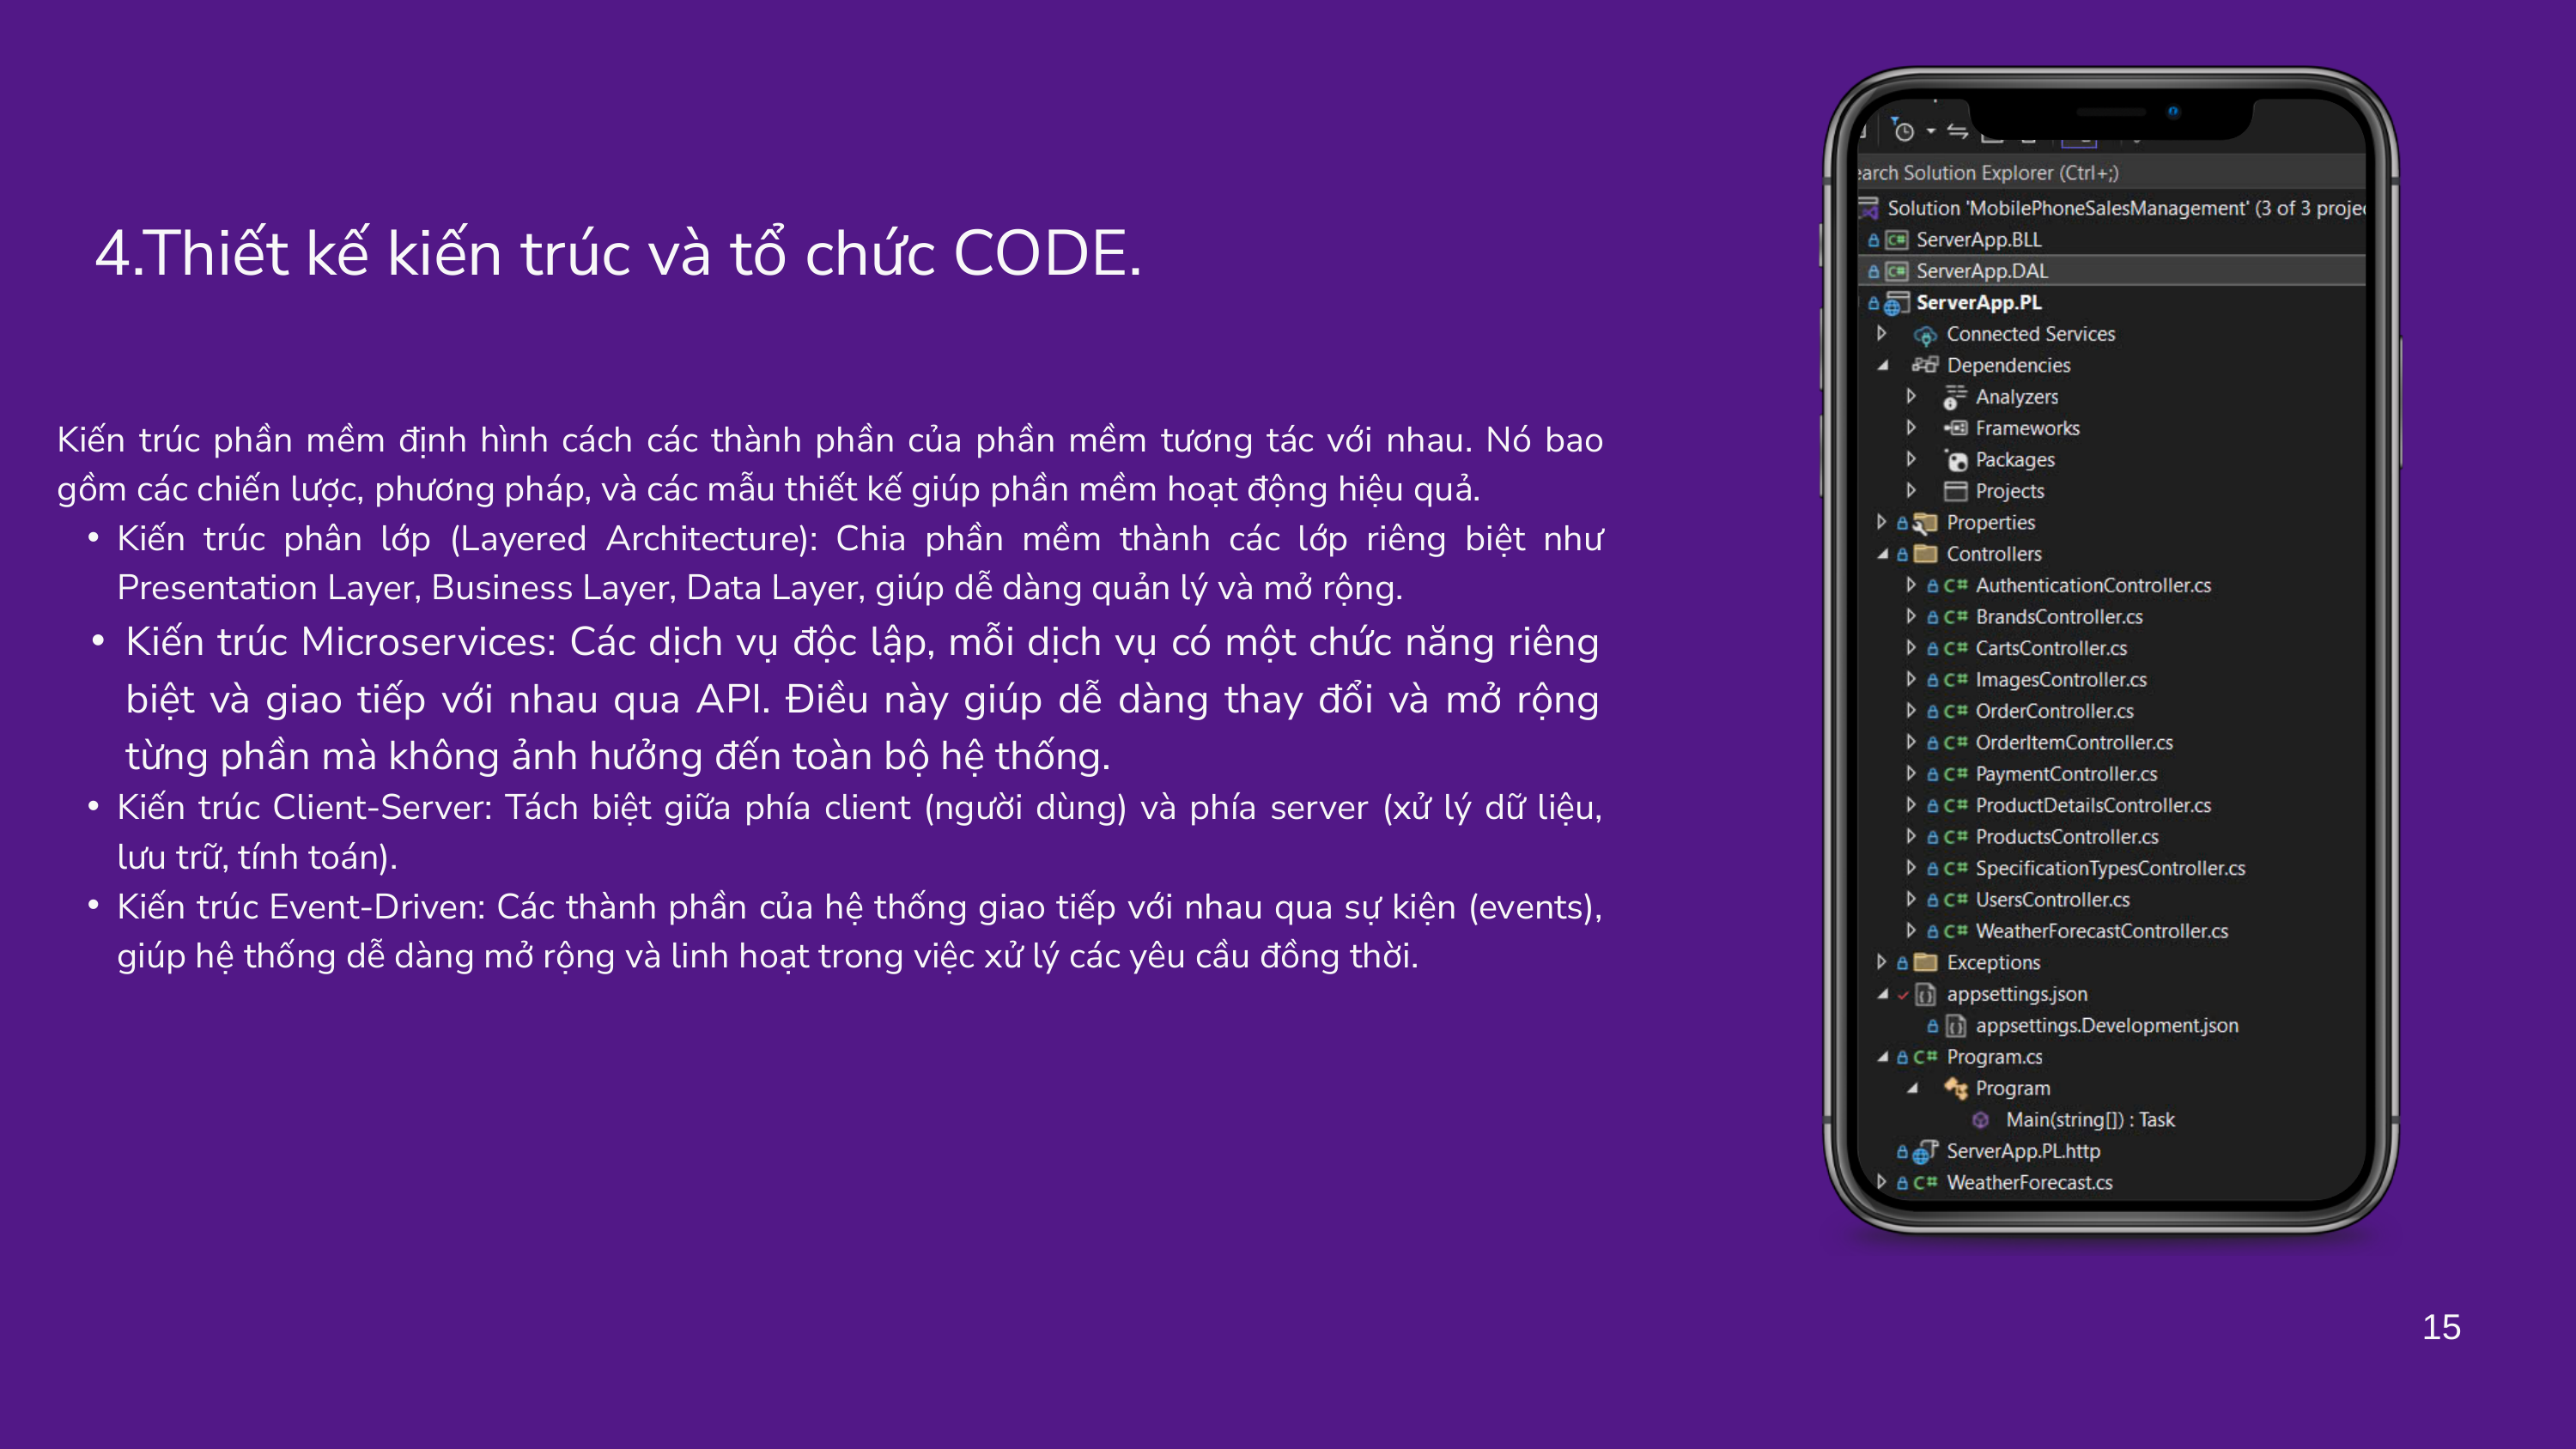

4.Thiết kế kiến trúc và tổ chức CODE.
Kiến trúc phần mềm định hình cách các thành phần của phần mềm tương tác với nhau. Nó bao gồm các chiến lược, phương pháp, và các mẫu thiết kế giúp phần mềm hoạt động hiệu quả.
Kiến trúc phân lớp (Layered Architecture): Chia phần mềm thành các lớp riêng biệt như Presentation Layer, Business Layer, Data Layer, giúp dễ dàng quản lý và mở rộng.
Kiến trúc Microservices: Các dịch vụ độc lập, mỗi dịch vụ có một chức năng riêng biệt và giao tiếp với nhau qua API. Điều này giúp dễ dàng thay đổi và mở rộng từng phần mà không ảnh hưởng đến toàn bộ hệ thống.
Kiến trúc Client-Server: Tách biệt giữa phía client (người dùng) và phía server (xử lý dữ liệu, lưu trữ, tính toán).
Kiến trúc Event-Driven: Các thành phần của hệ thống giao tiếp với nhau qua sự kiện (events), giúp hệ thống dễ dàng mở rộng và linh hoạt trong việc xử lý các yêu cầu đồng thời.

15